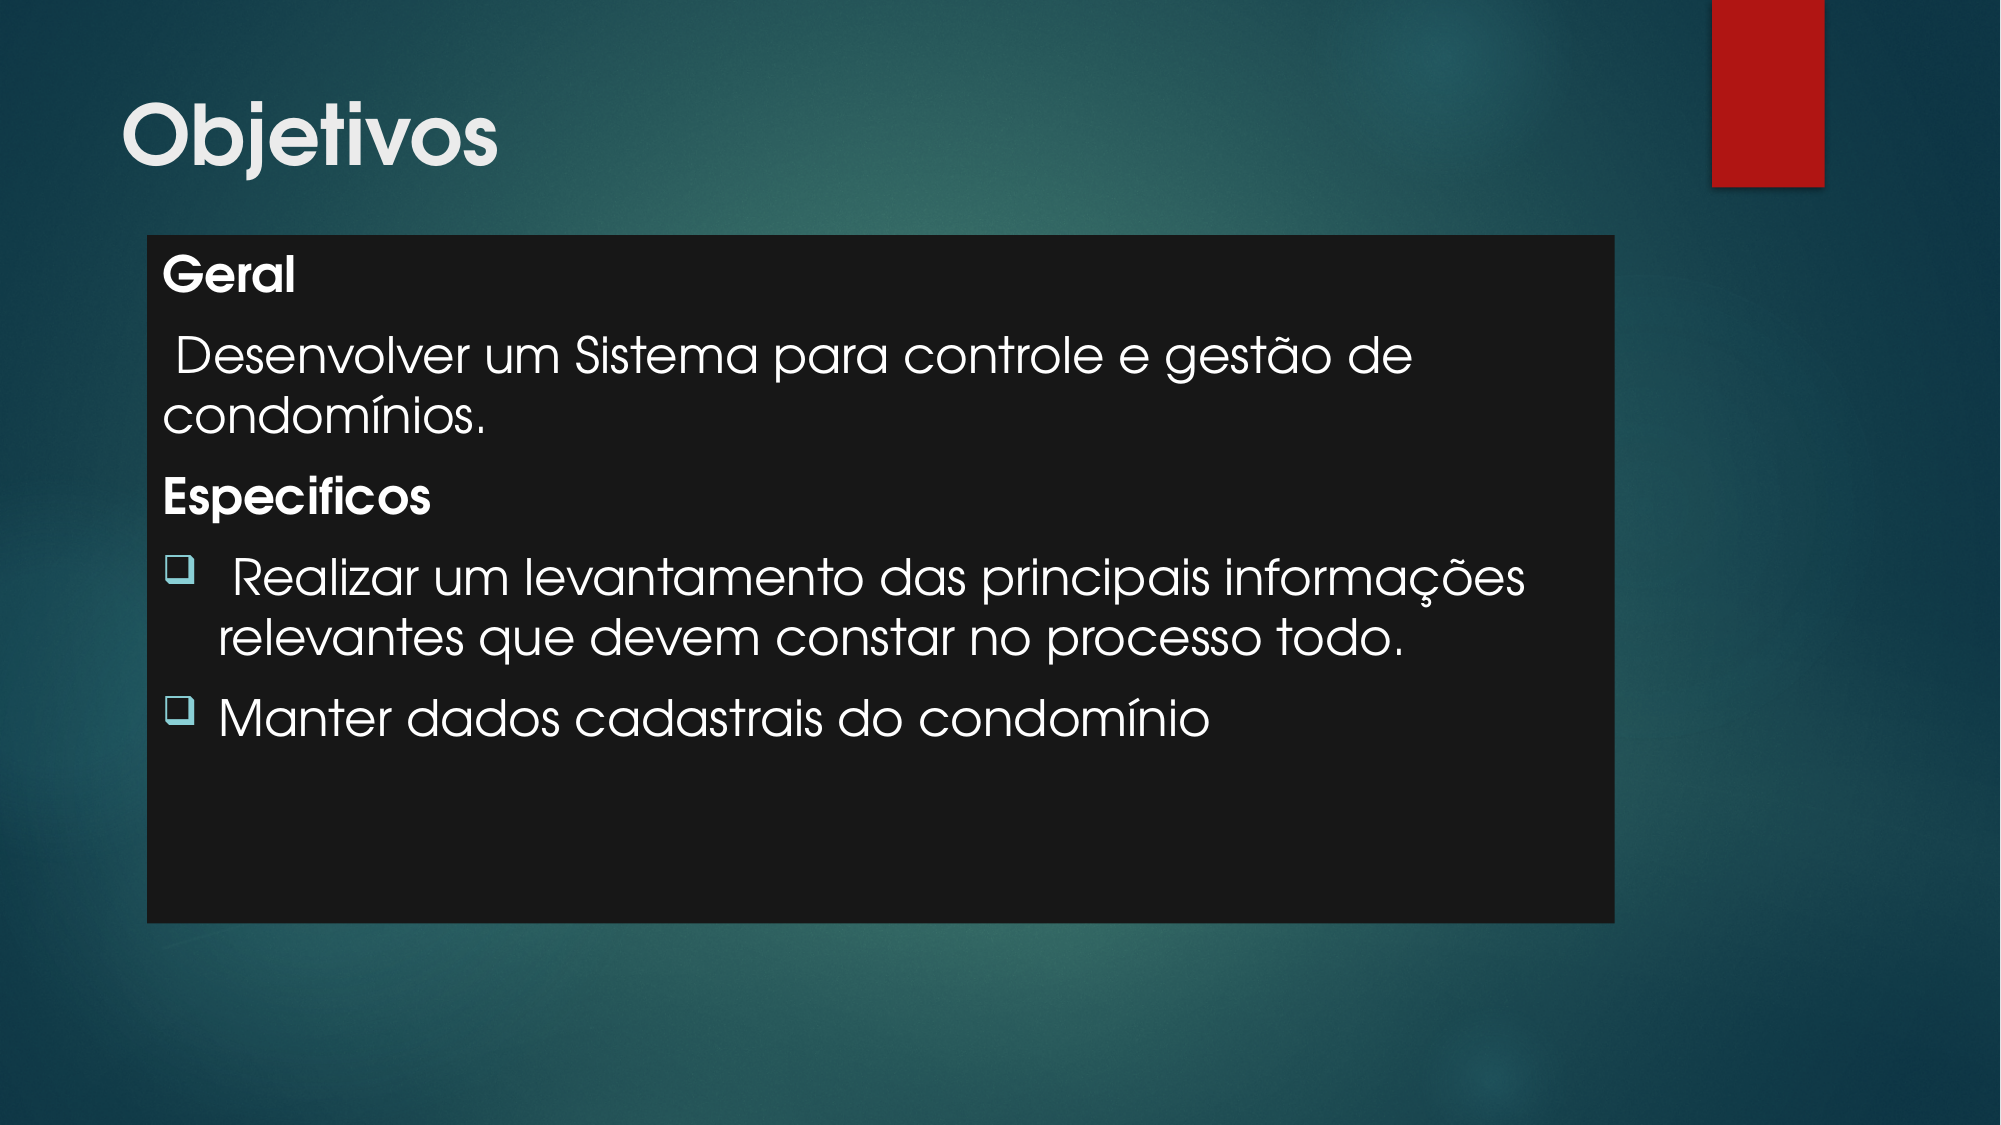

# Objetivos
Geral
 Desenvolver um Sistema para controle e gestão de condomínios.
Especificos
 Realizar um levantamento das principais informações relevantes que devem constar no processo todo.
Manter dados cadastrais do condomínio